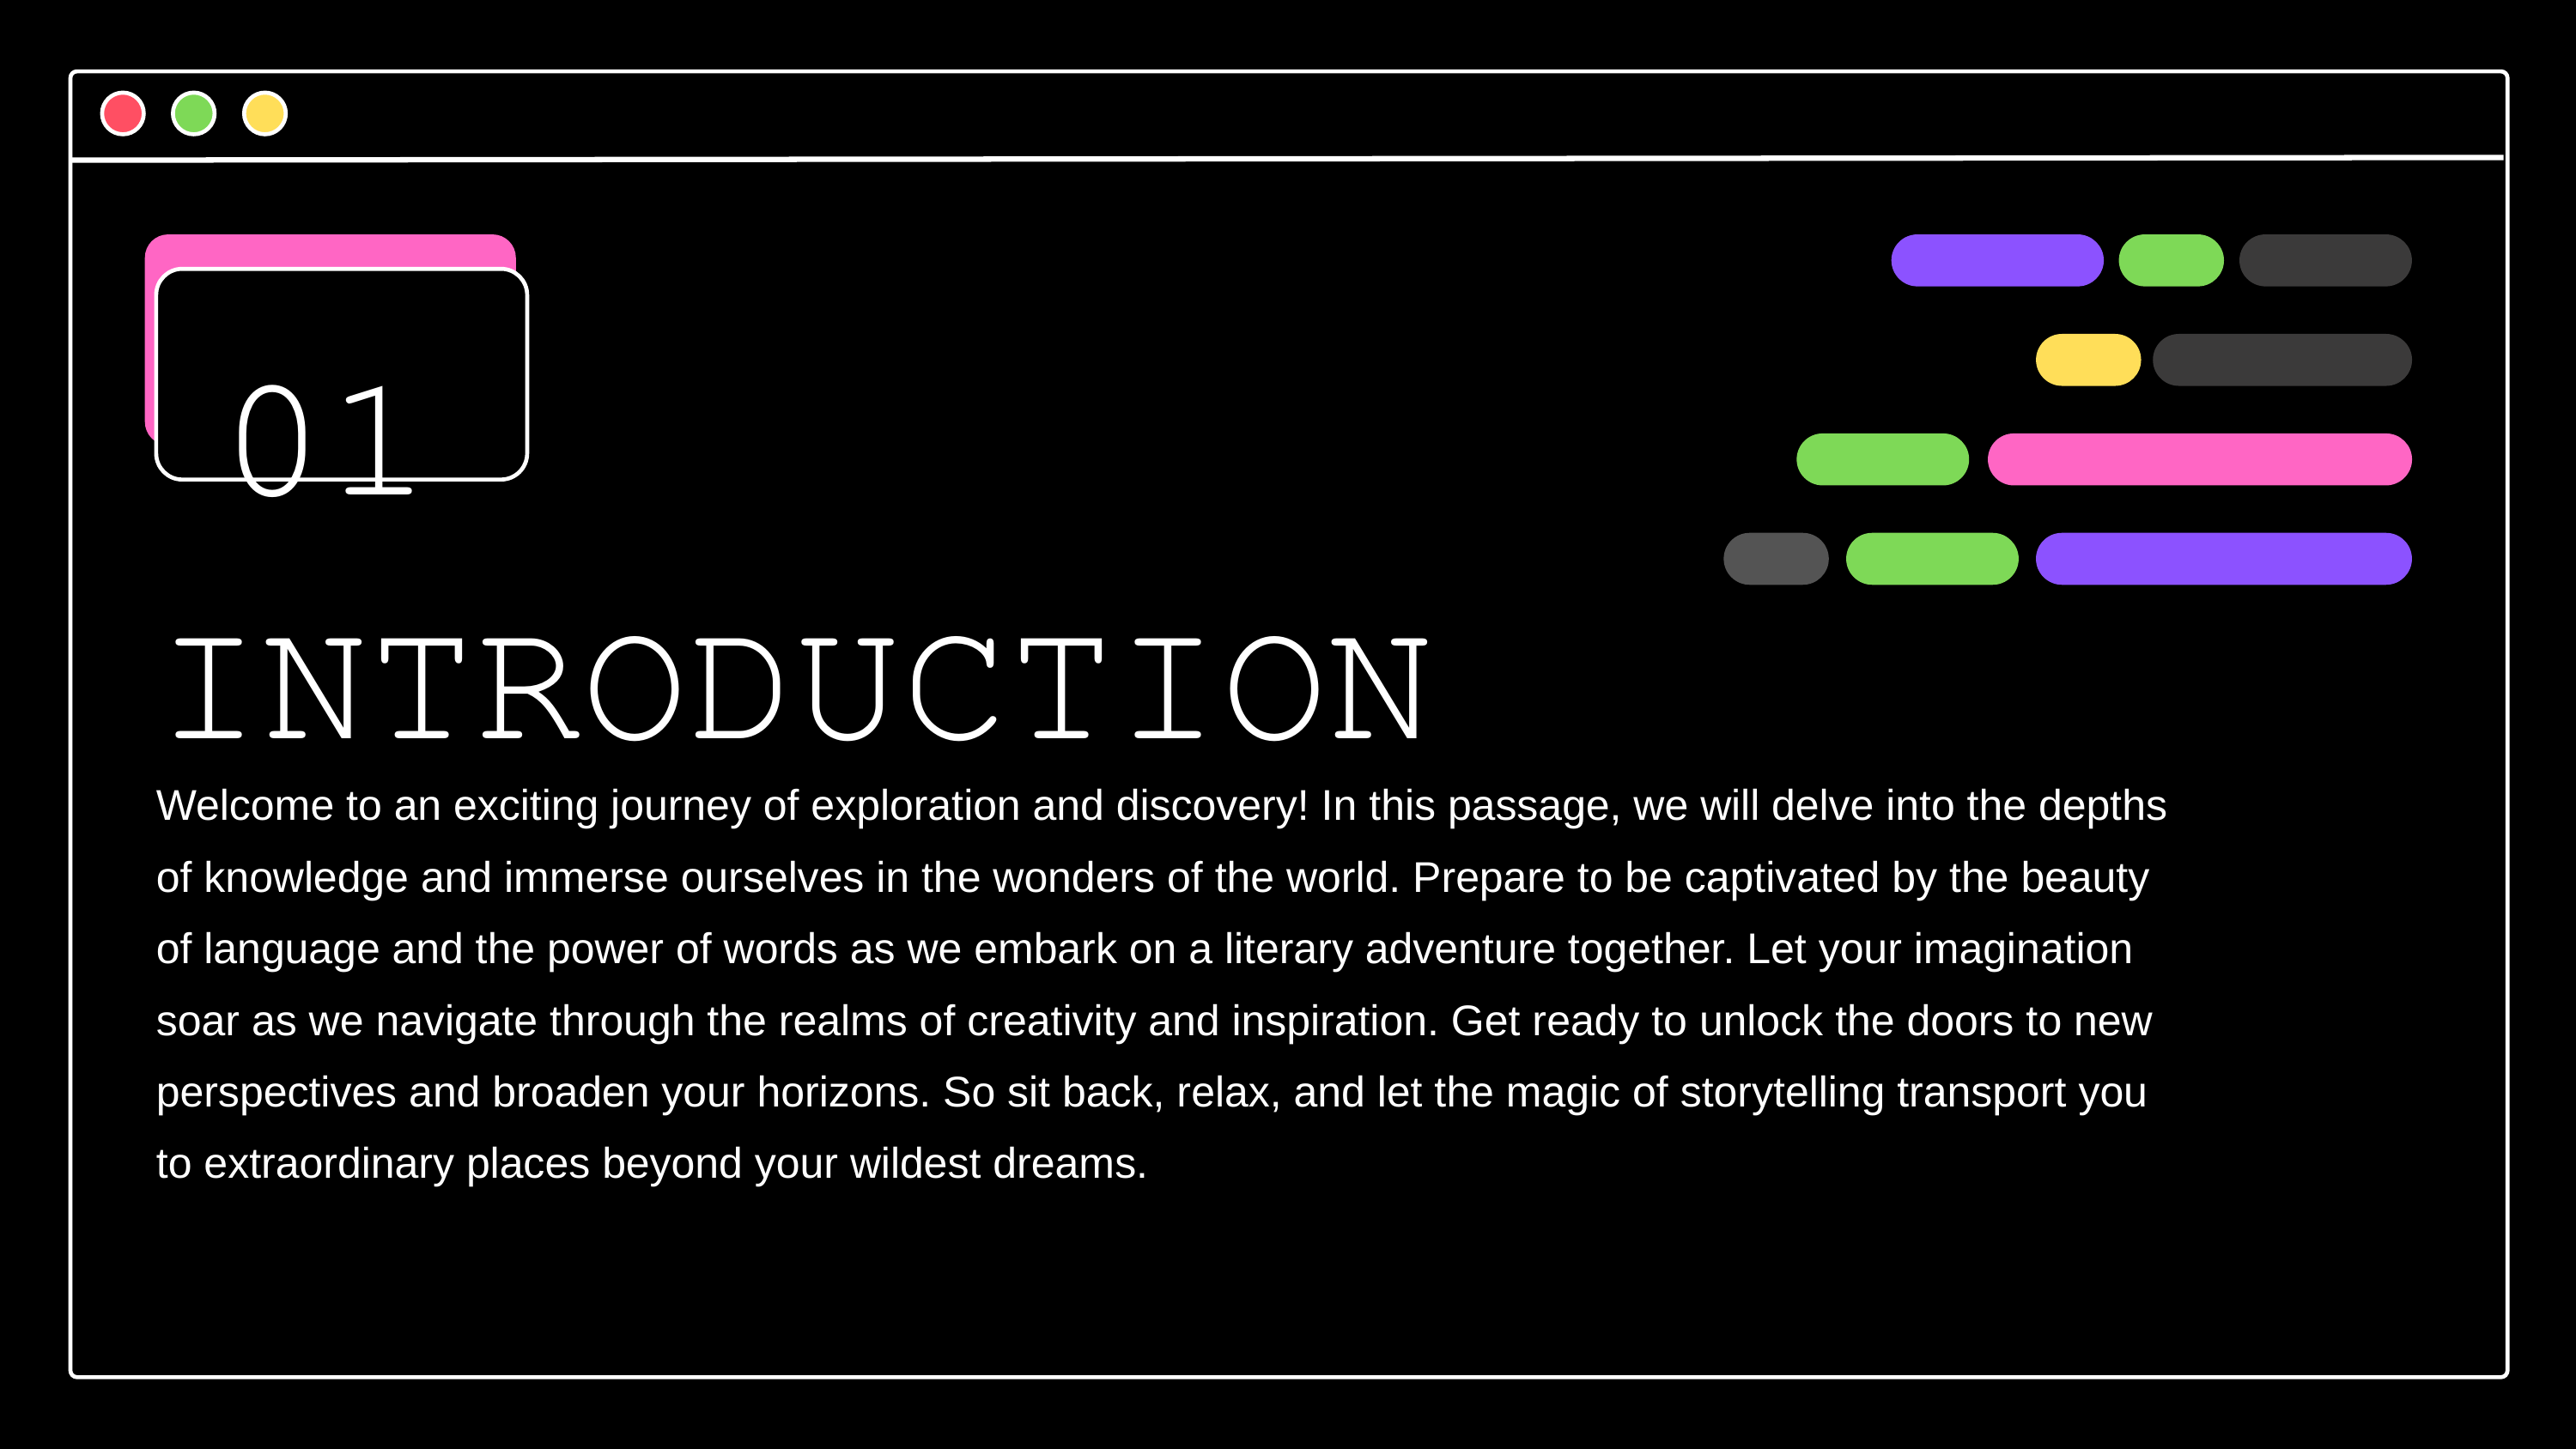

01
INTRODUCTION

Welcome to an exciting journey of exploration and discovery! In this passage, we will delve into the depths of knowledge and immerse ourselves in the wonders of the world. Prepare to be captivated by the beauty of language and the power of words as we embark on a literary adventure together. Let your imagination soar as we navigate through the realms of creativity and inspiration. Get ready to unlock the doors to new perspectives and broaden your horizons. So sit back, relax, and let the magic of storytelling transport you to extraordinary places beyond your wildest dreams.